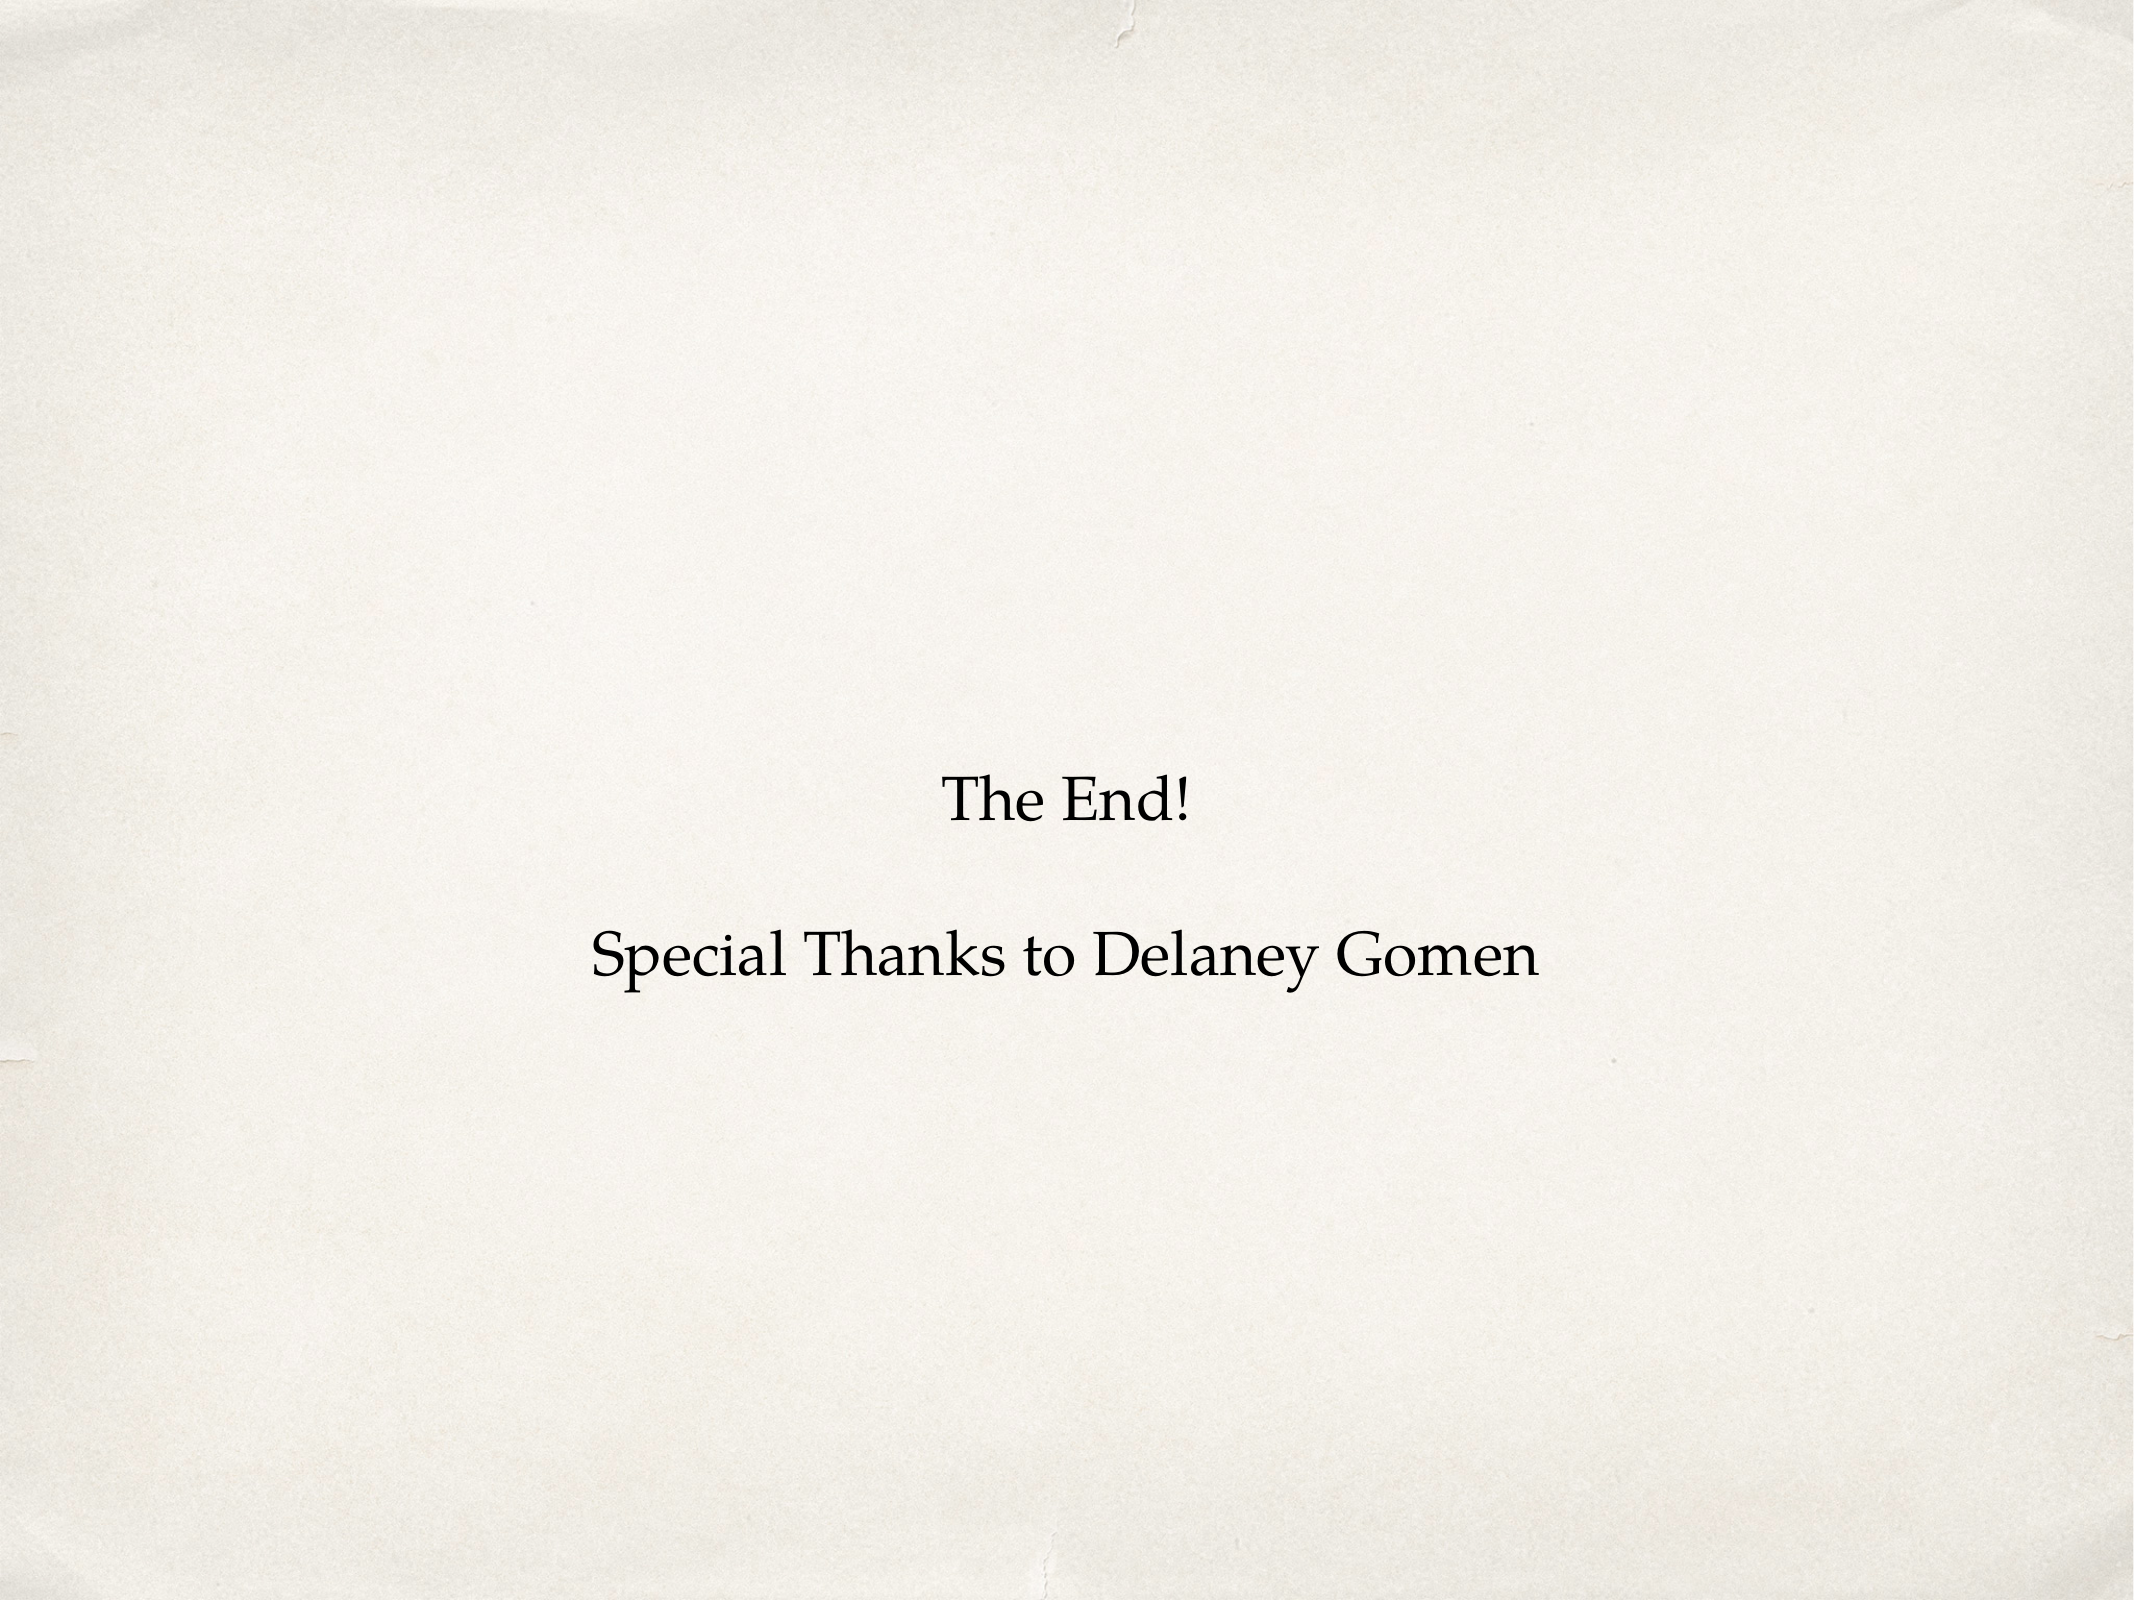

The End!
Special Thanks to Delaney Gomen